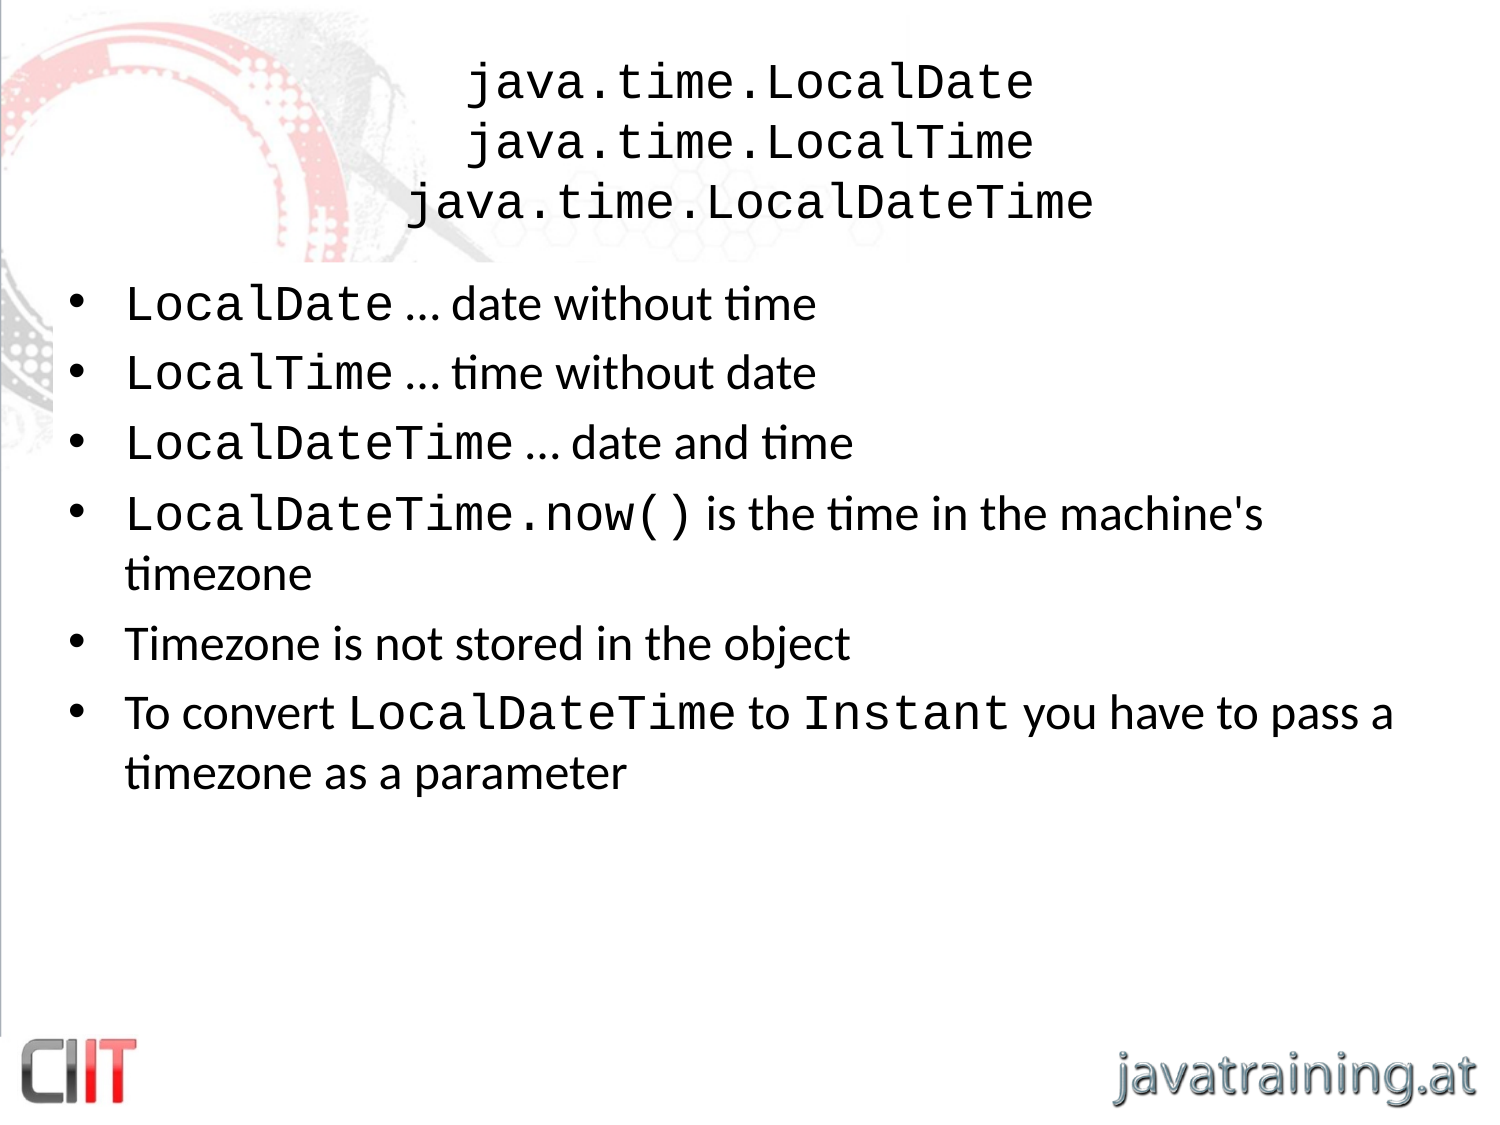

# java.time.LocalDate java.time.LocalTime java.time.LocalDateTime
LocalDate … date without time
LocalTime … time without date
LocalDateTime … date and time
LocalDateTime.now() is the time in the machine's timezone
Timezone is not stored in the object
To convert LocalDateTime to Instant you have to pass a timezone as a parameter